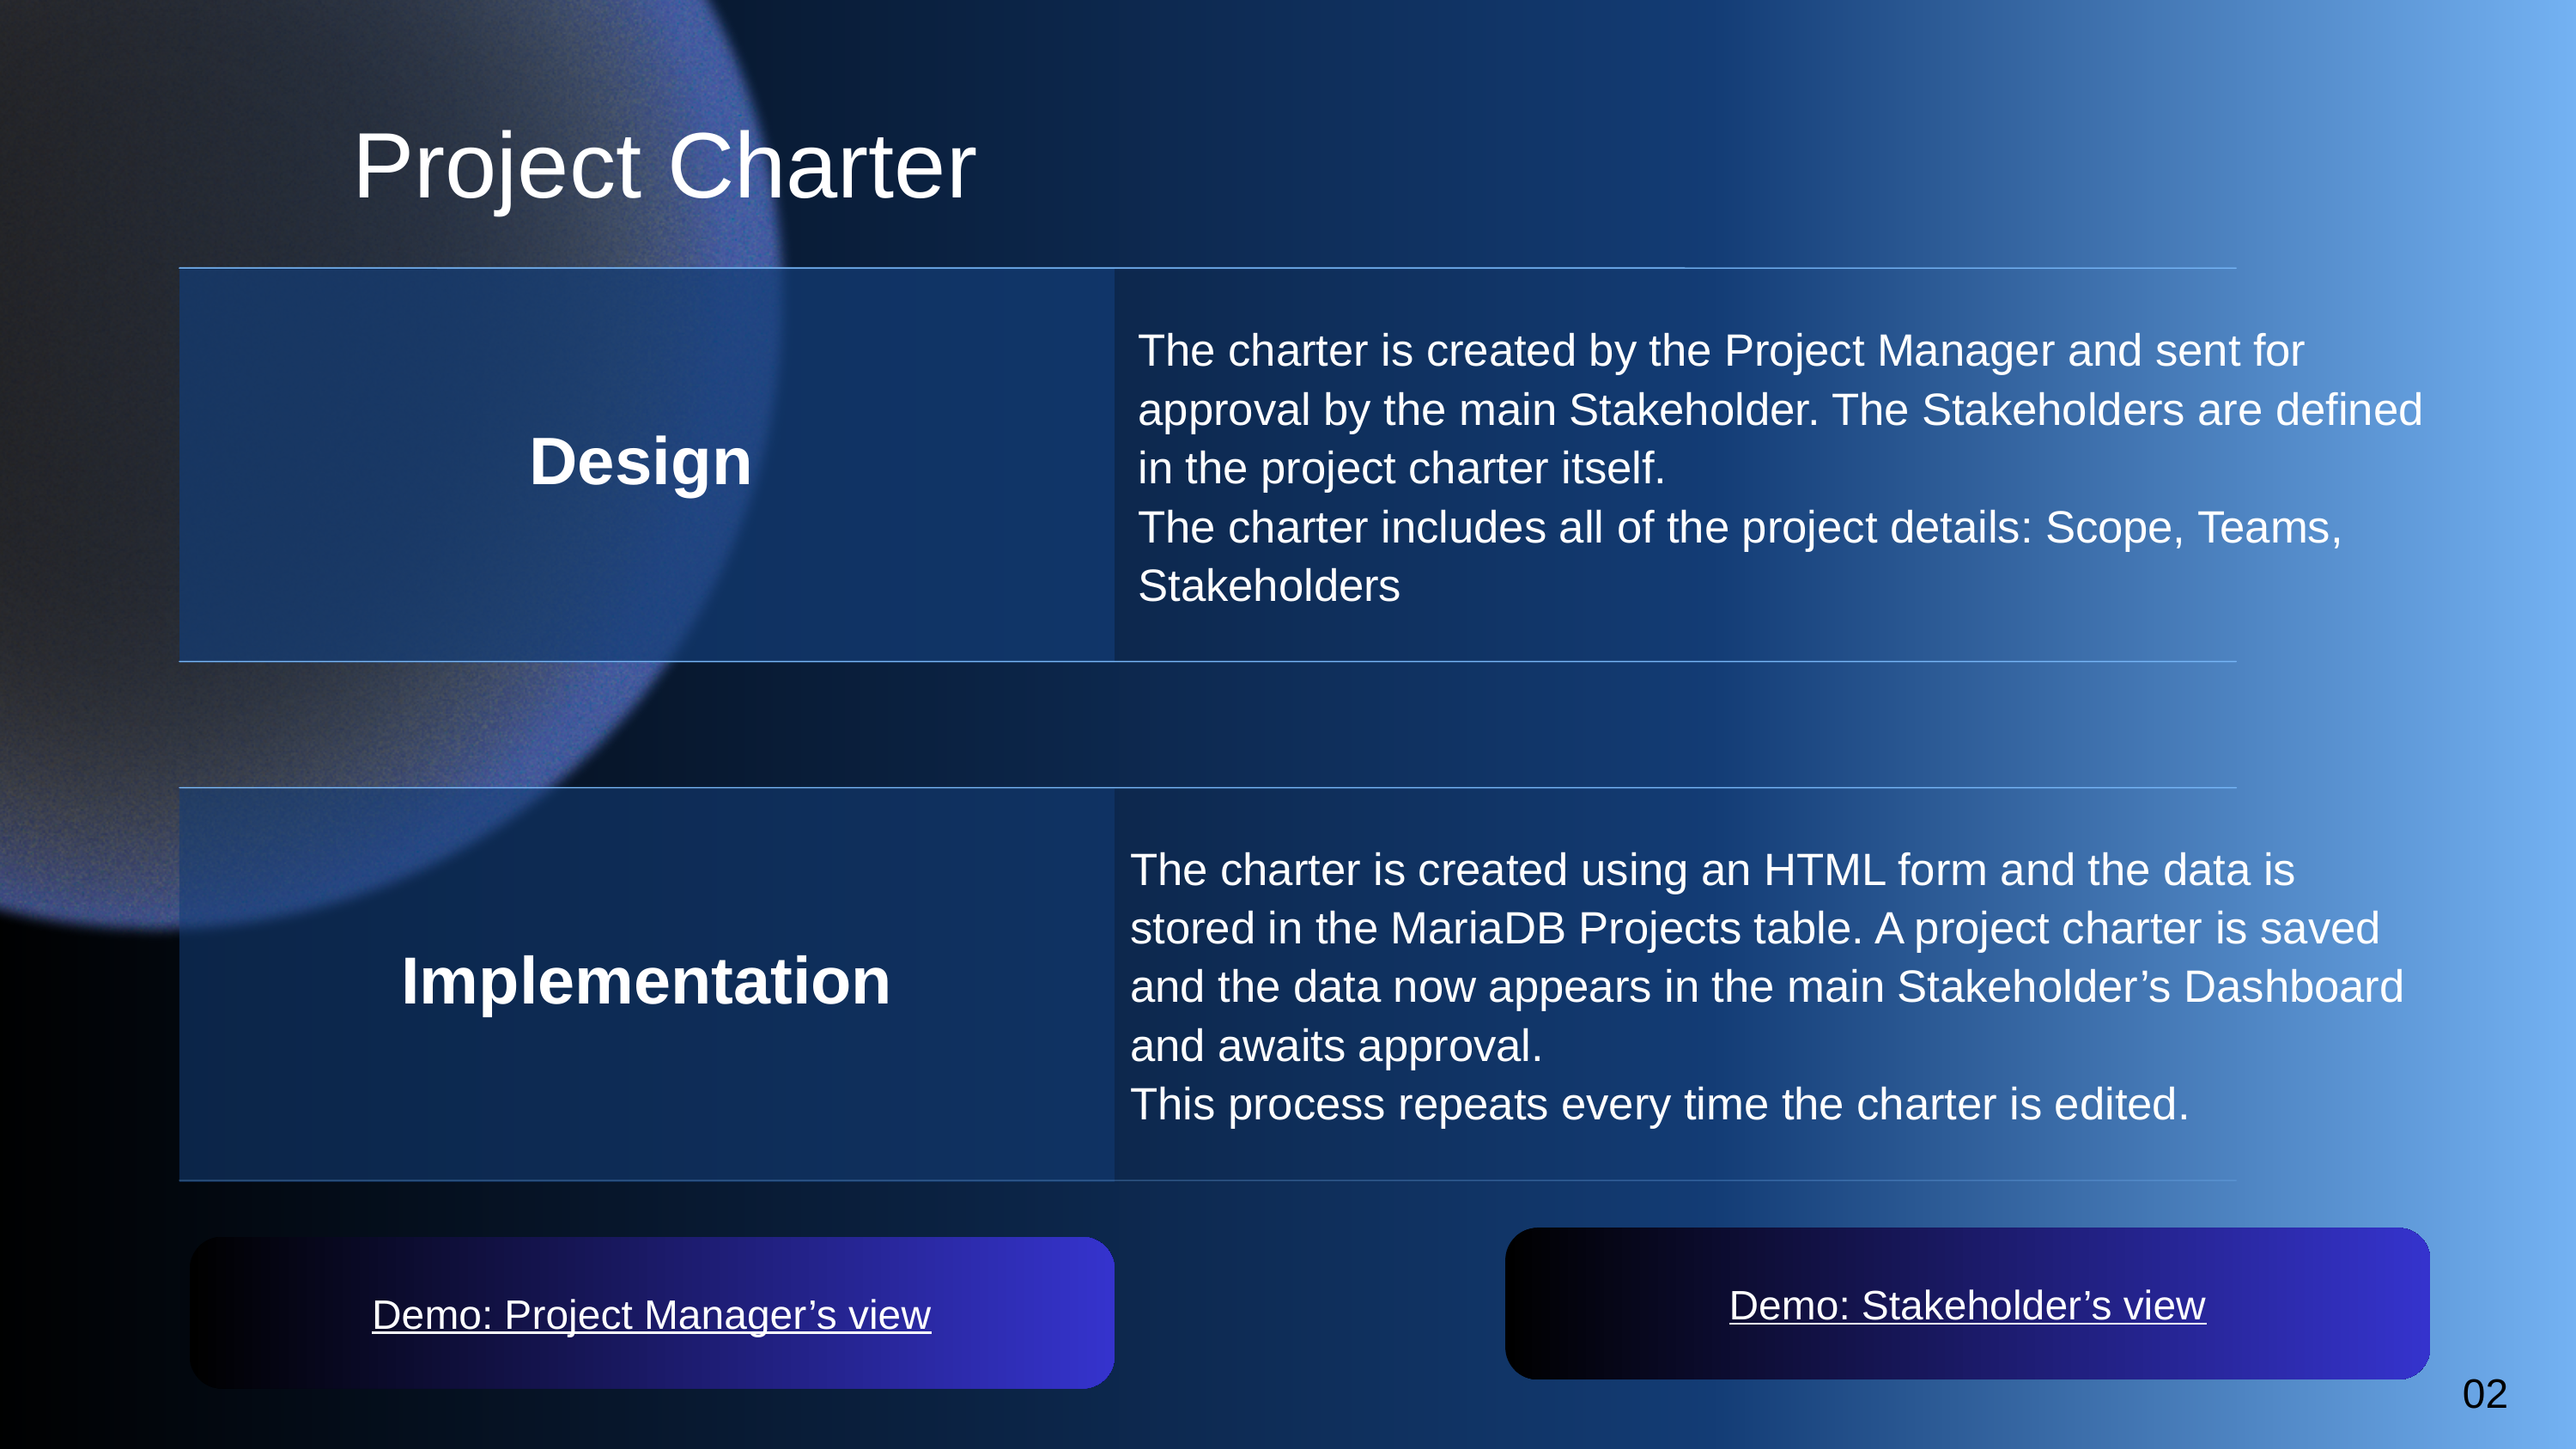

Project Charter

The charter is created by the Project Manager and sent for approval by the main Stakeholder. The Stakeholders are defined in the project charter itself.
The charter includes all of the project details: Scope, Teams, Stakeholders
Design

The charter is created using an HTML form and the data is stored in the MariaDB Projects table. A project charter is saved and the data now appears in the main Stakeholder’s Dashboard and awaits approval.
This process repeats every time the charter is edited.
Implementation

Demo: Stakeholder’s view

Demo: Project Manager’s view
02